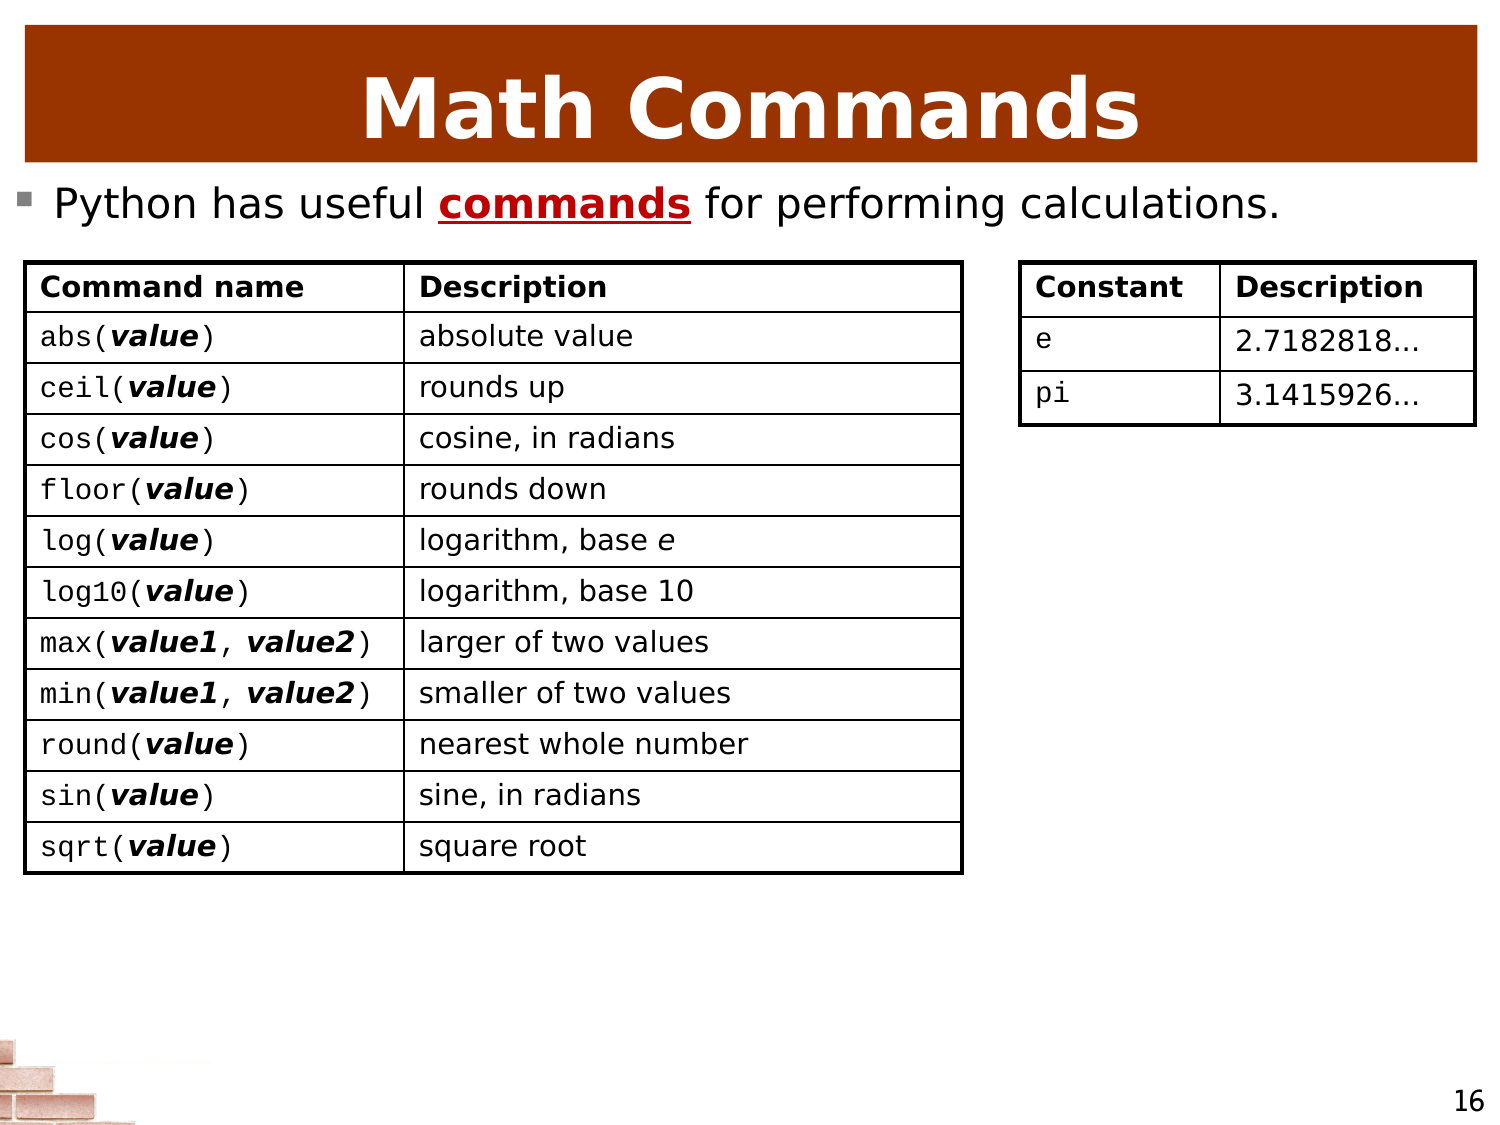

# Math Commands
Python has useful commands for performing calculations.

To use many of these commands, you must write the following at the top of your Python program:
from math import *
Note: it’s not always advisable to import everything that comes with a package
| Command name | Description |
| --- | --- |
| abs(value) | absolute value |
| ceil(value) | rounds up |
| cos(value) | cosine, in radians |
| floor(value) | rounds down |
| log(value) | logarithm, base e |
| log10(value) | logarithm, base 10 |
| max(value1, value2) | larger of two values |
| min(value1, value2) | smaller of two values |
| round(value) | nearest whole number |
| sin(value) | sine, in radians |
| sqrt(value) | square root |
| Constant | Description |
| --- | --- |
| e | 2.7182818... |
| pi | 3.1415926... |
16